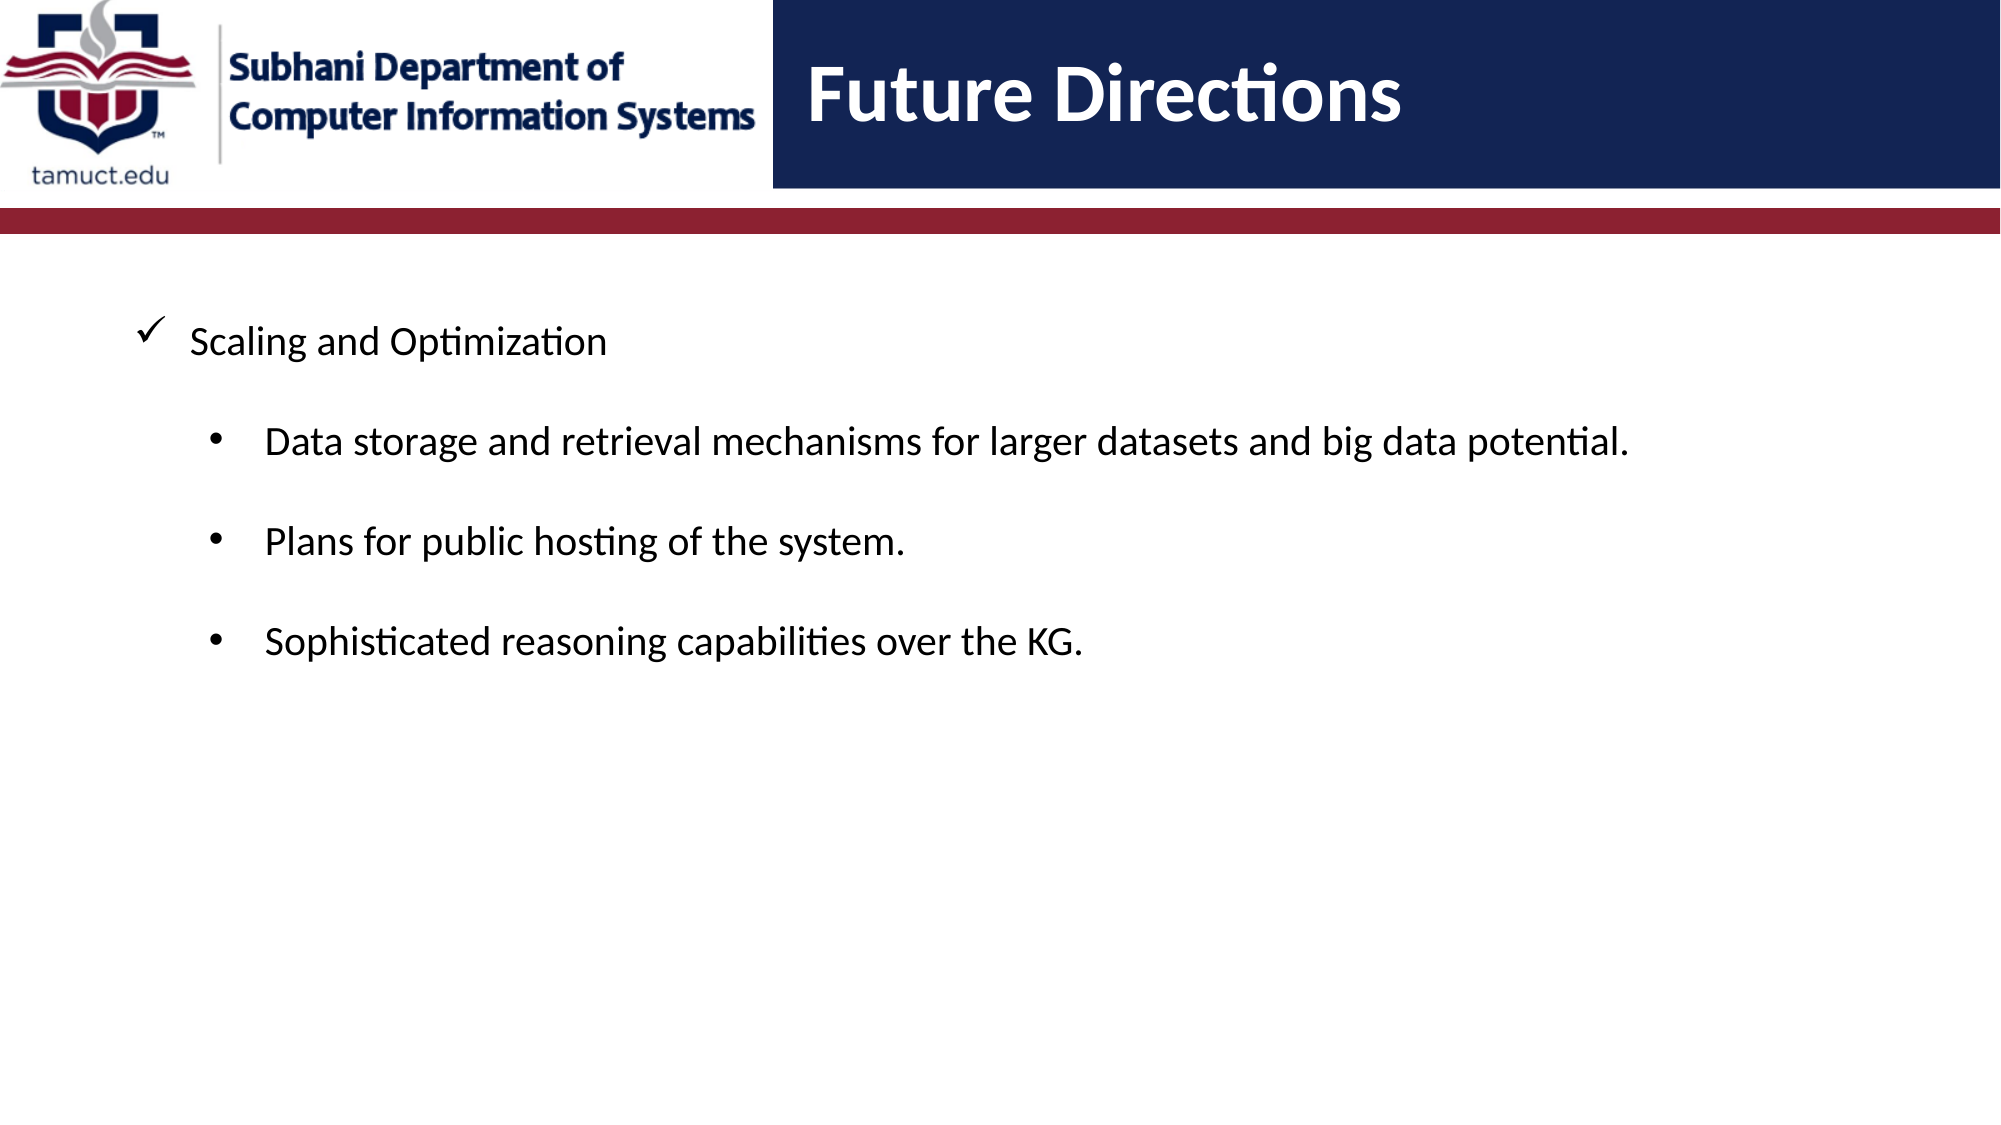

# Future Directions
Scaling and Optimization

Data storage and retrieval mechanisms for larger datasets and big data potential.

Plans for public hosting of the system.

Sophisticated reasoning capabilities over the KG.